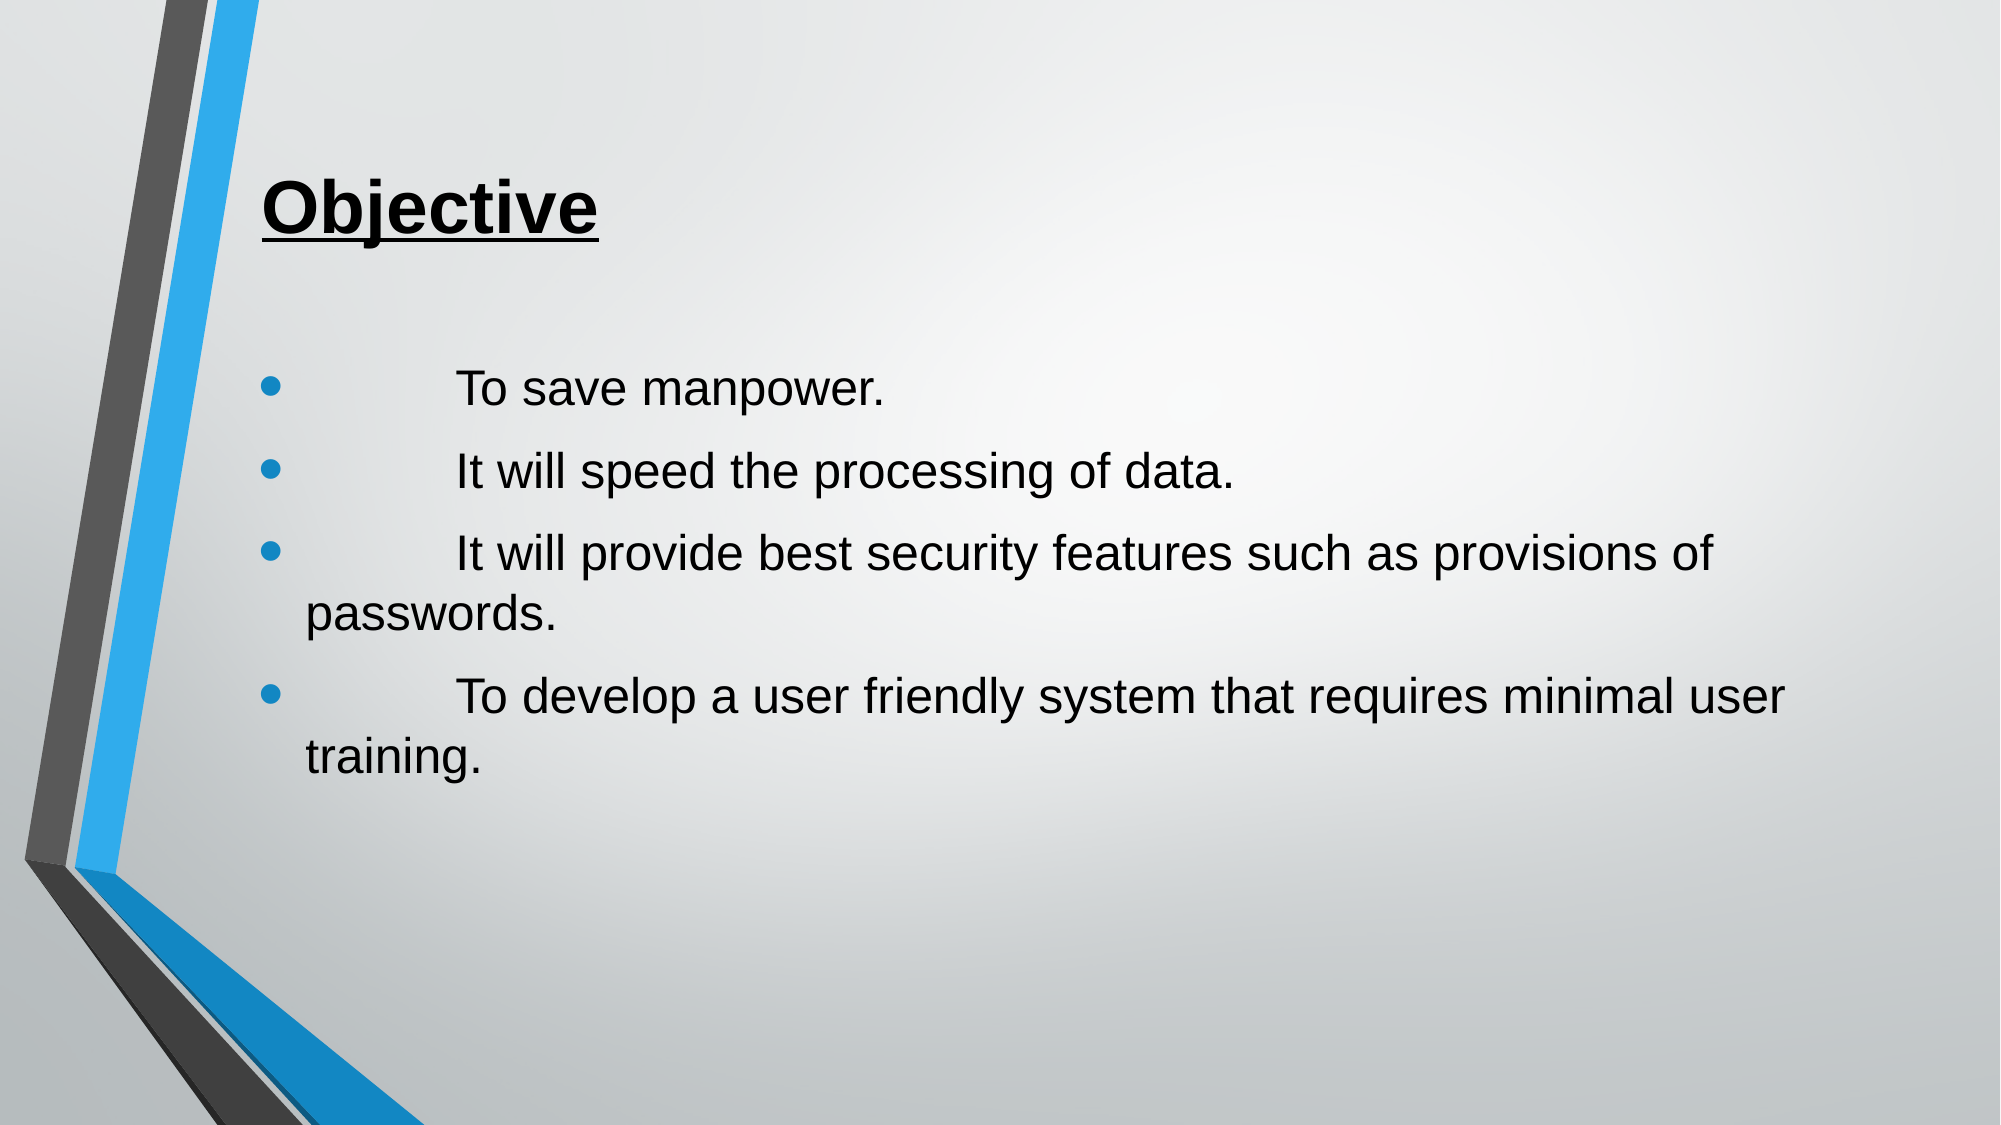

# Objective
	To save manpower.
	It will speed the processing of data.
	It will provide best security features such as provisions of passwords.
	To develop a user friendly system that requires minimal user training.